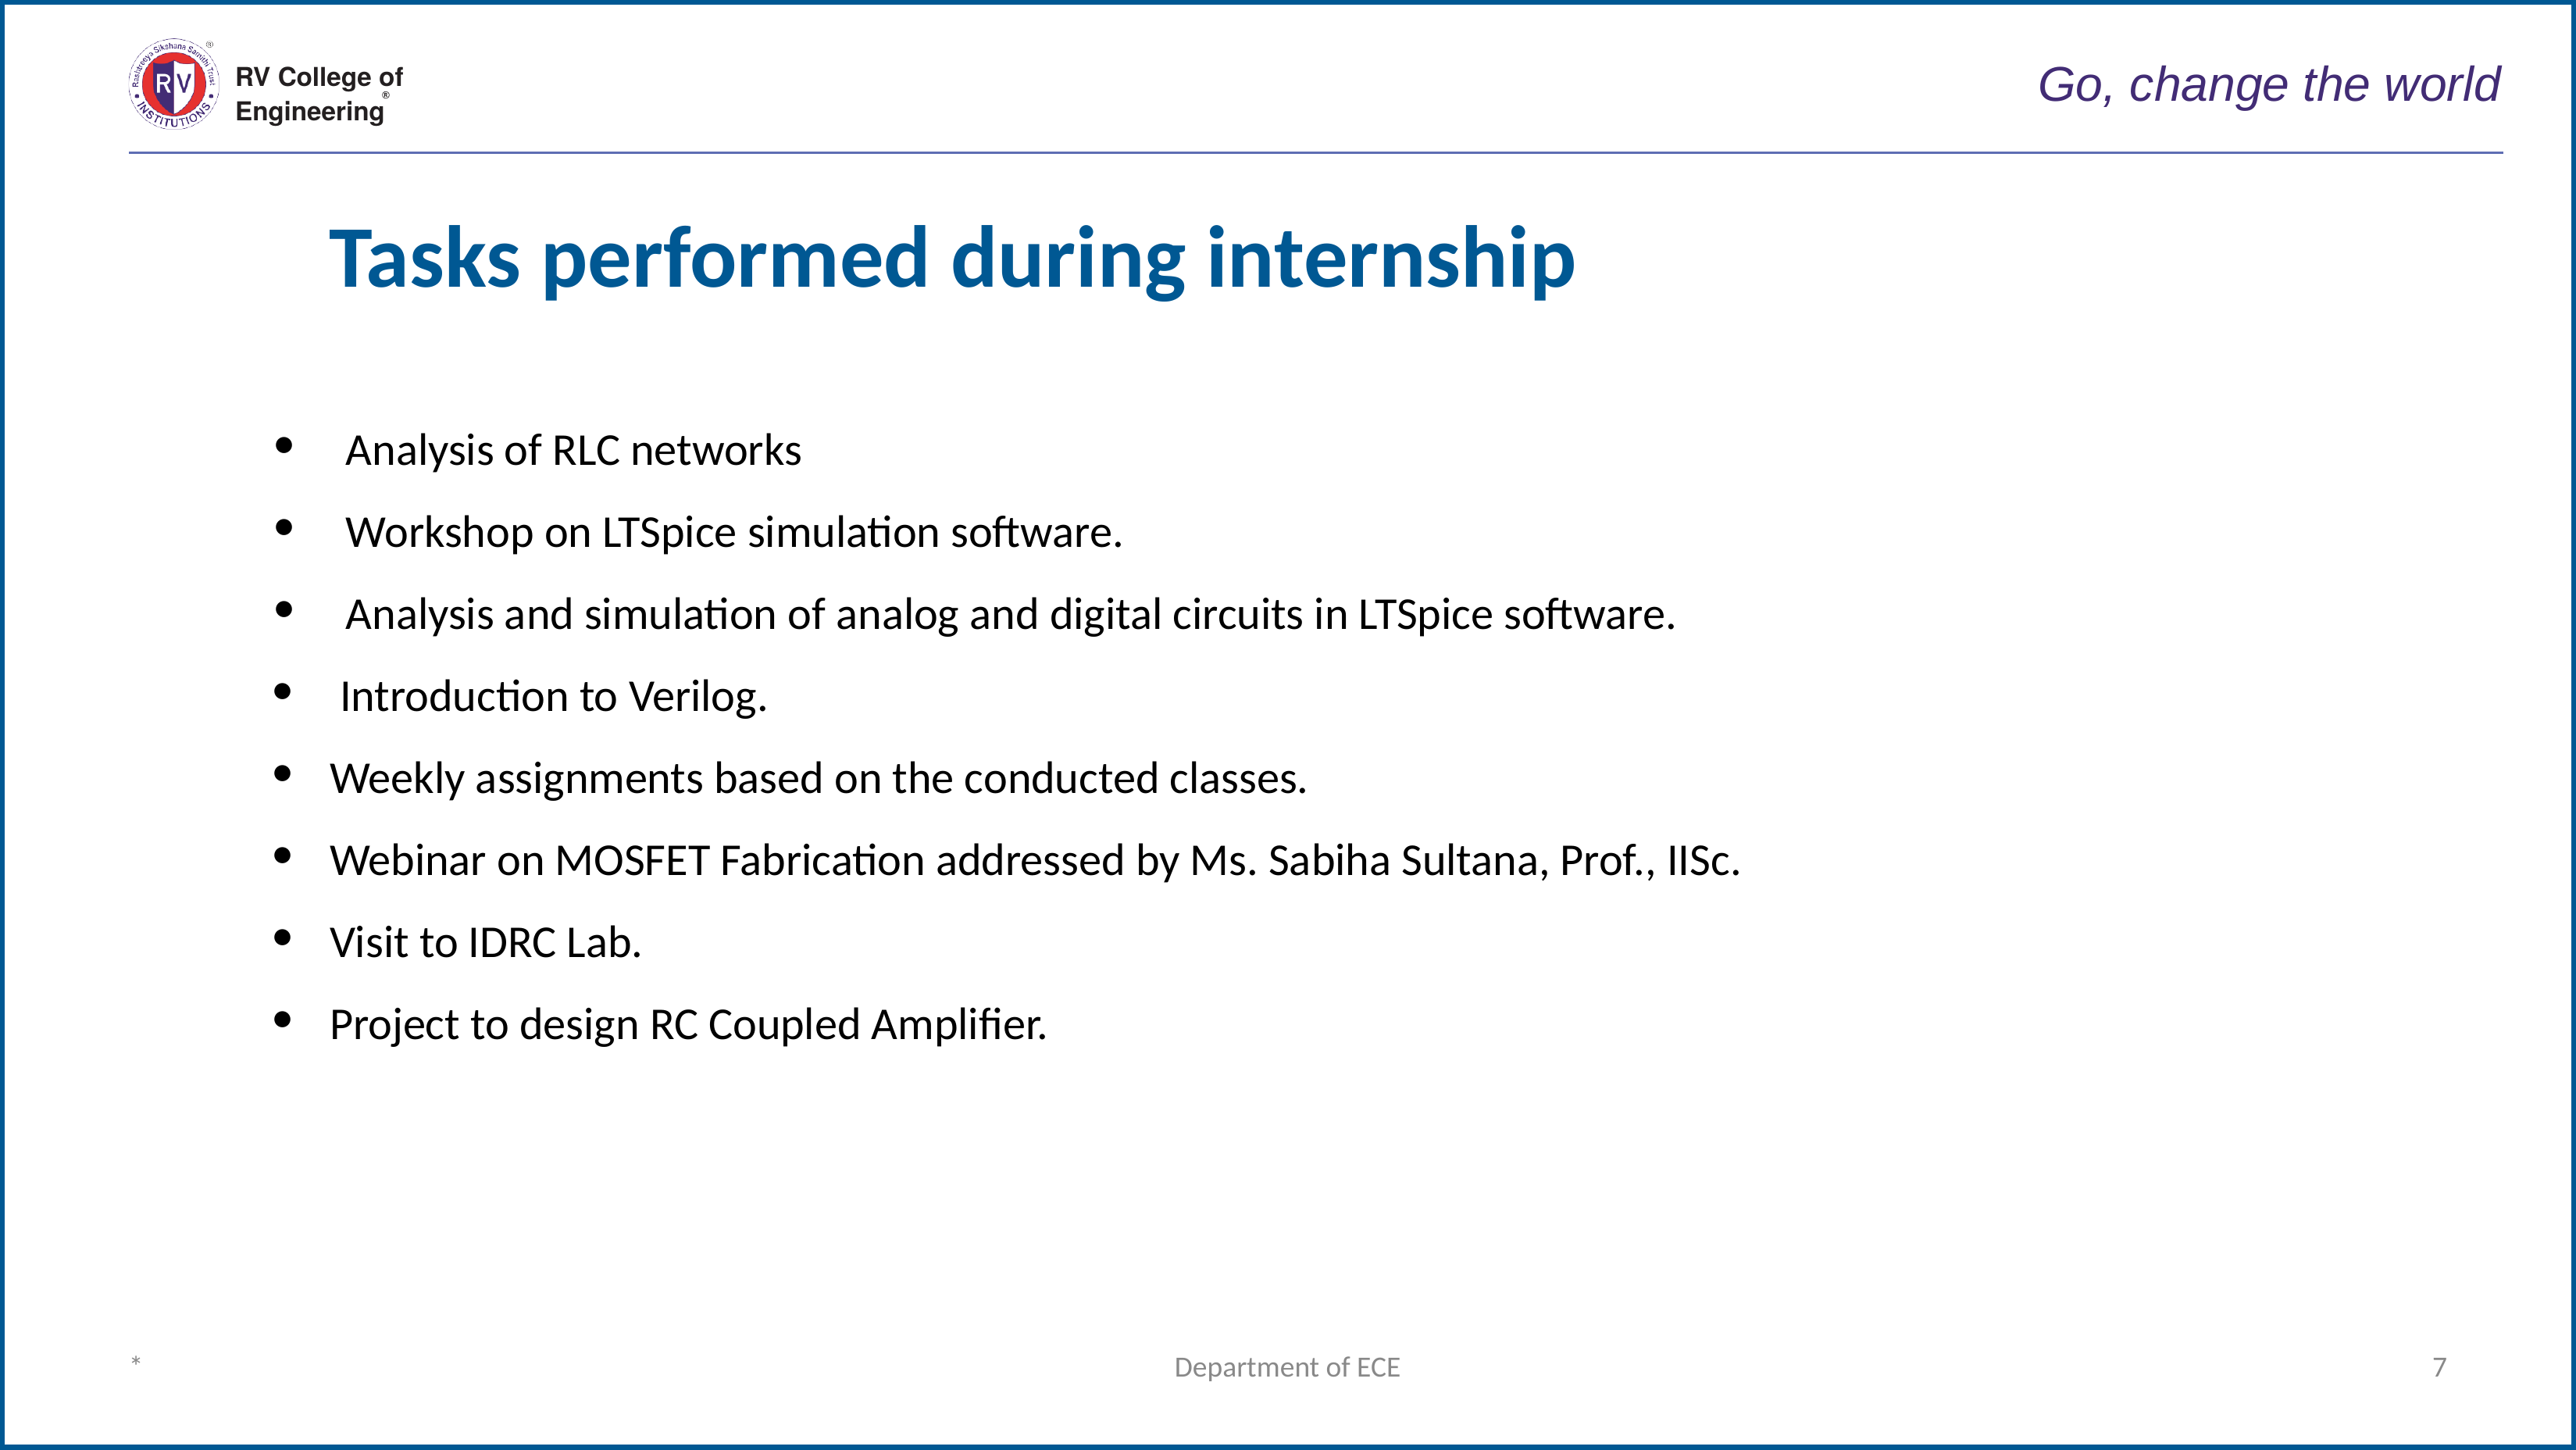

# Go, change the world
RV College of
Engineering

Tasks performed during internship
Analysis of RLC networks
Workshop on LTSpice simulation software.
Analysis and simulation of analog and digital circuits in LTSpice software.
 Introduction to Verilog.
Weekly assignments based on the conducted classes.
Webinar on MOSFET Fabrication addressed by Ms. Sabiha Sultana, Prof., IISc.
Visit to IDRC Lab.
Project to design RC Coupled Amplifier.

*
Department of ECE
7